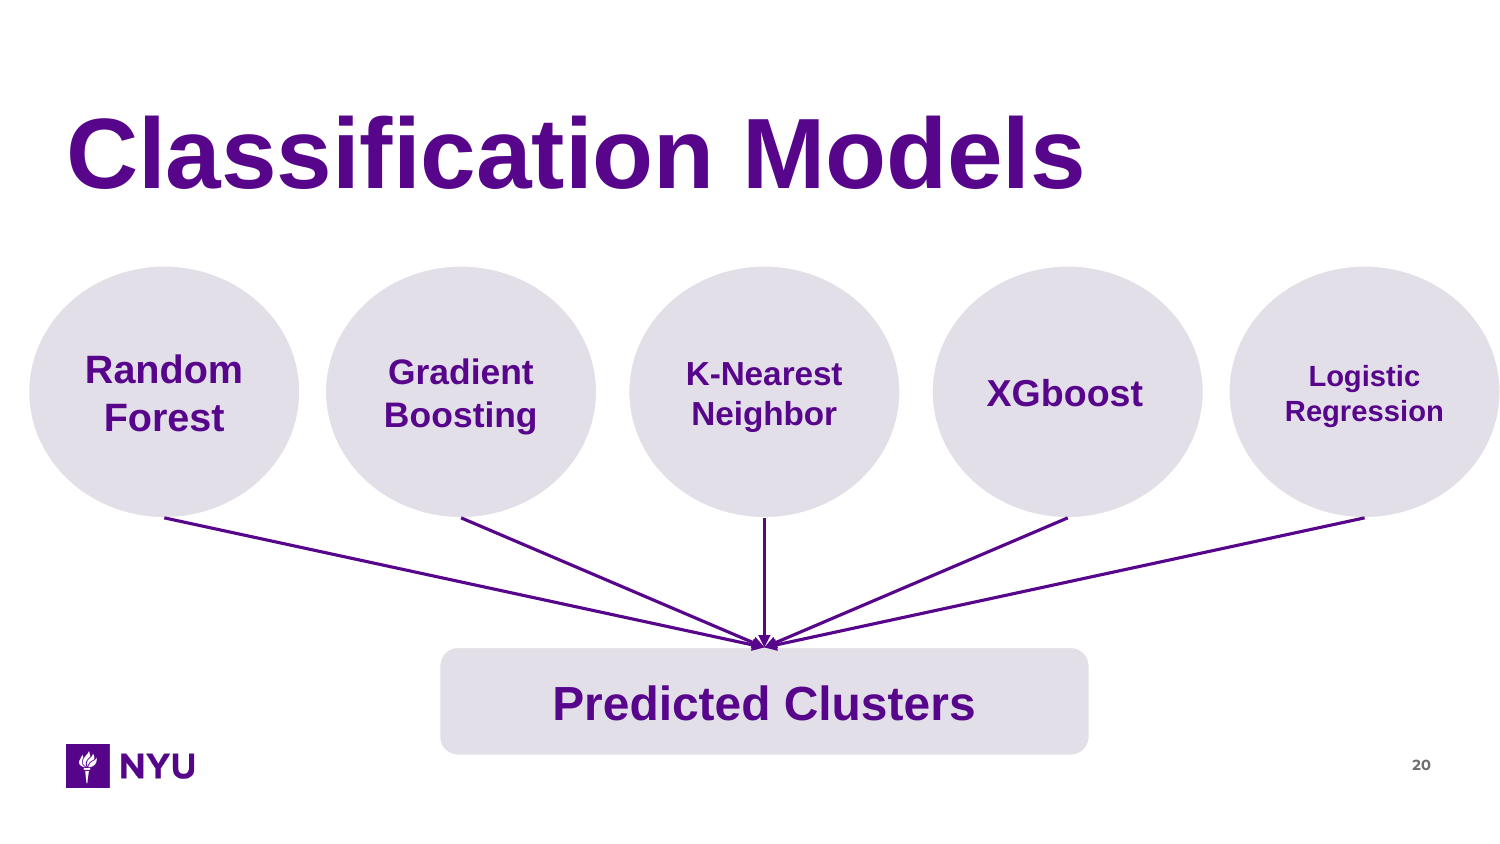

# Classification Models
Random Forest
Gradient Boosting
K-Nearest Neighbor
XGboost
Logistic Regression
Predicted Clusters